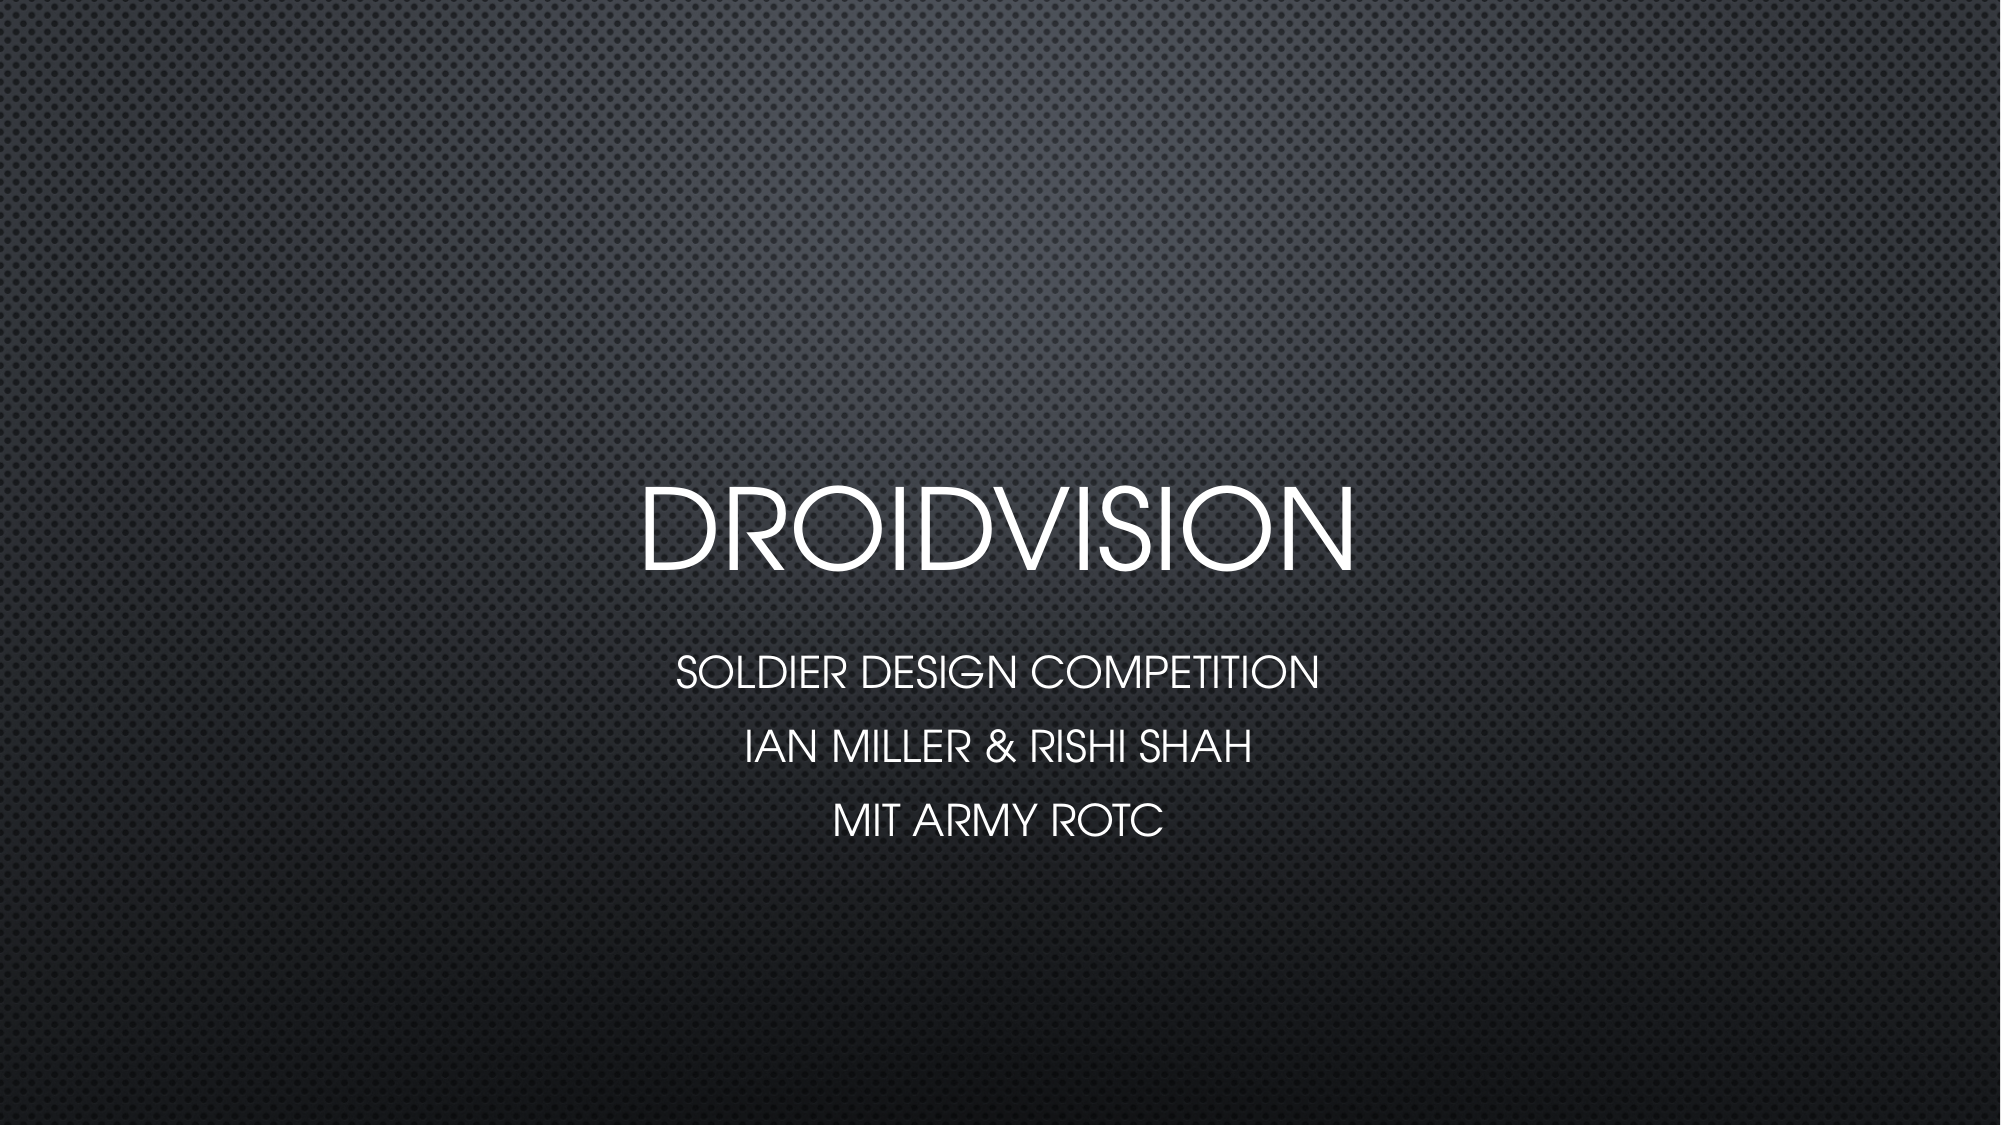

# droidvision
Soldier Design Competition
Ian Miller & Rishi Shah
MIT Army ROTC